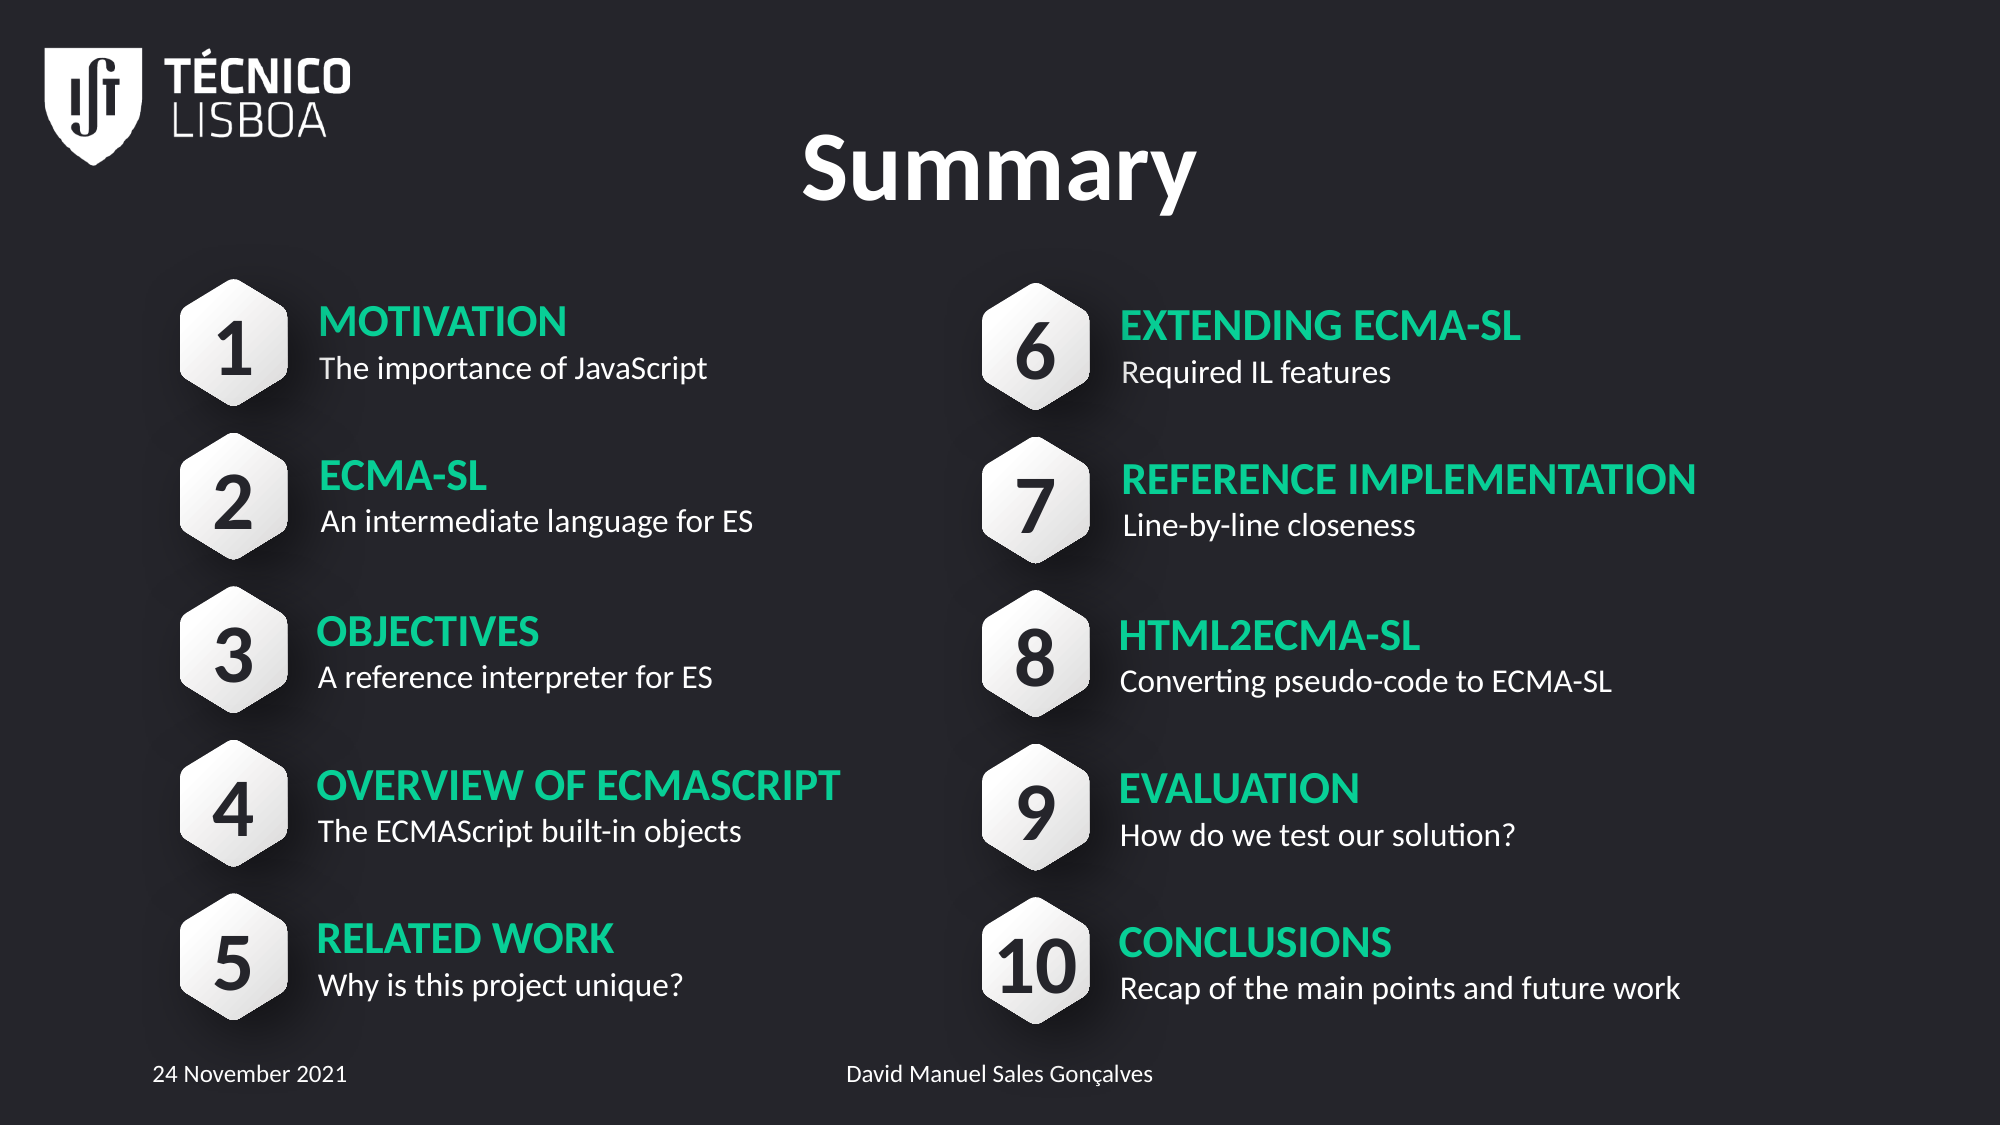

# Summary
Motivation
The importance of JavaScript
Extending ECMA-SL
Required IL features
1
6
ECMA-SL
An intermediate language for ES
Reference implementation
Line-by-line closeness
2
7
Objectives
A reference interpreter for ES
html2ecma-sl
Converting pseudo-code to ECMA-SL
3
8
Overview of ECMAscript
The ECMAScript built-in objects
evaluation
How do we test our solution?
4
9
Related Work
Why is this project unique?
Conclusions
Recap of the main points and future work
5
10
24 November 2021
David Manuel Sales Gonçalves
2